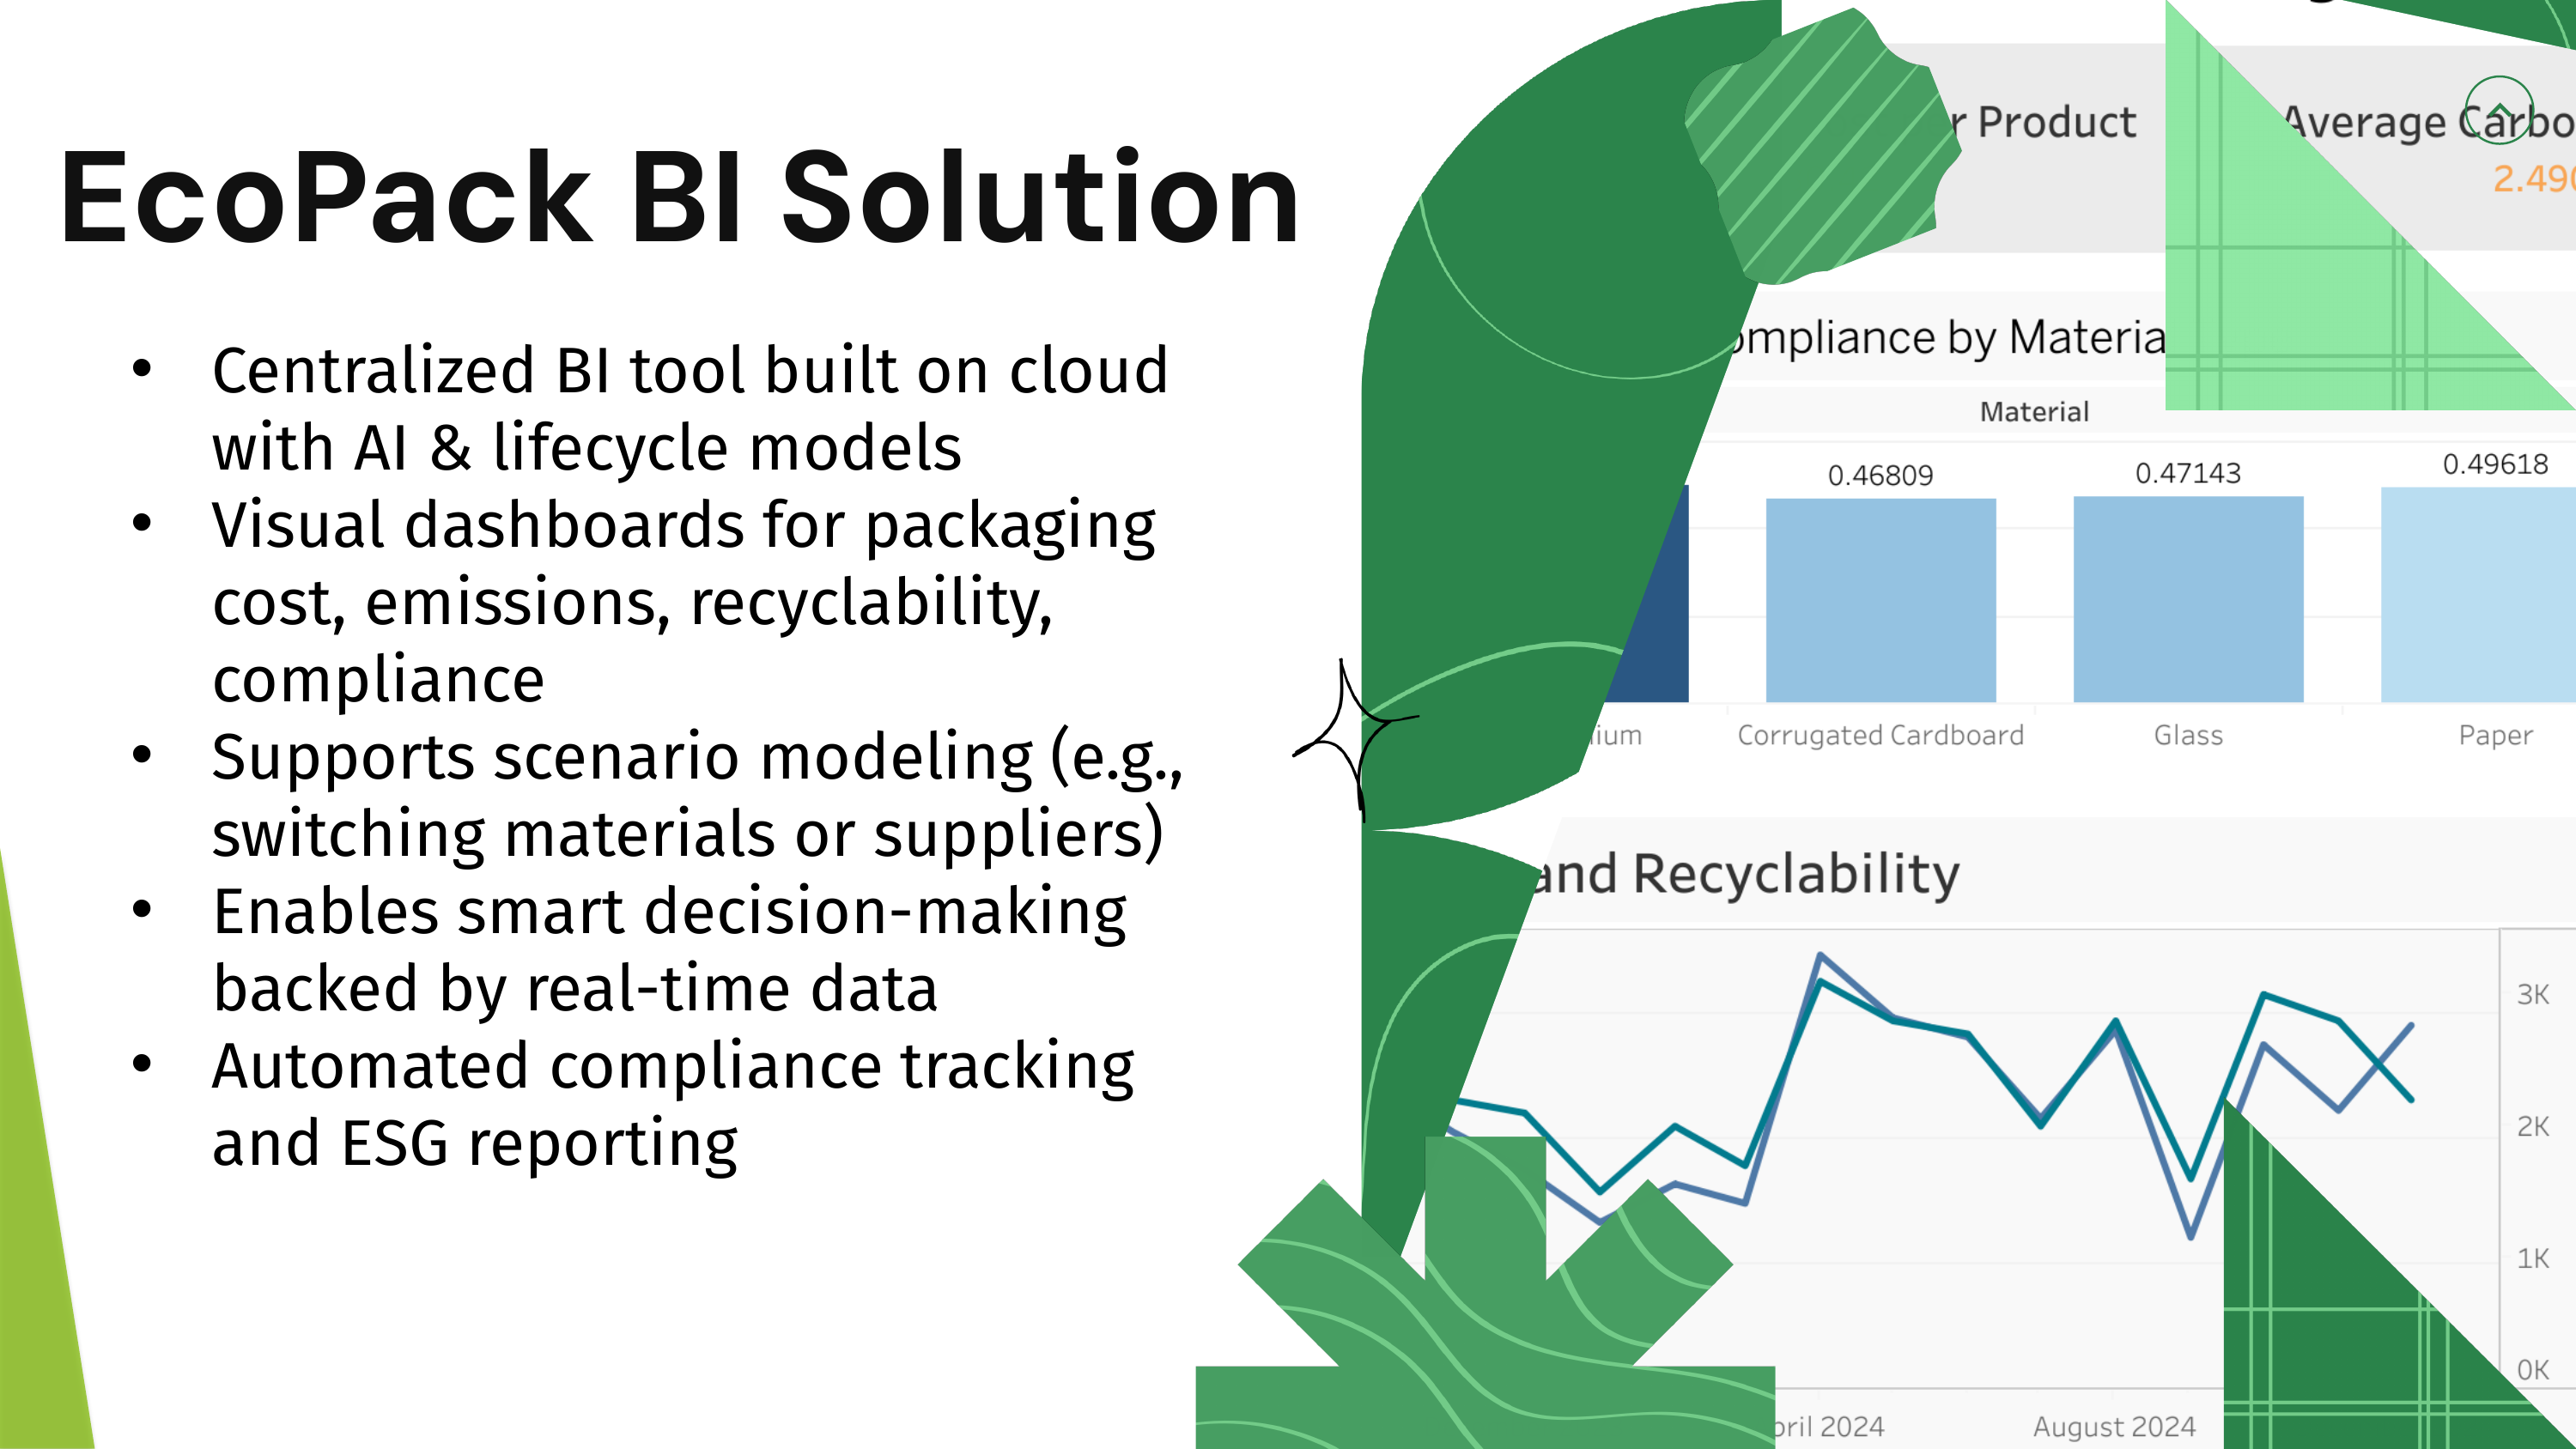

EcoPack BI Solution

Centralized BI tool built on cloud with AI & lifecycle models
Visual dashboards for packaging cost, emissions, recyclability, compliance
Supports scenario modeling (e.g., switching materials or suppliers)
Enables smart decision-making backed by real-time data
Automated compliance tracking and ESG reporting